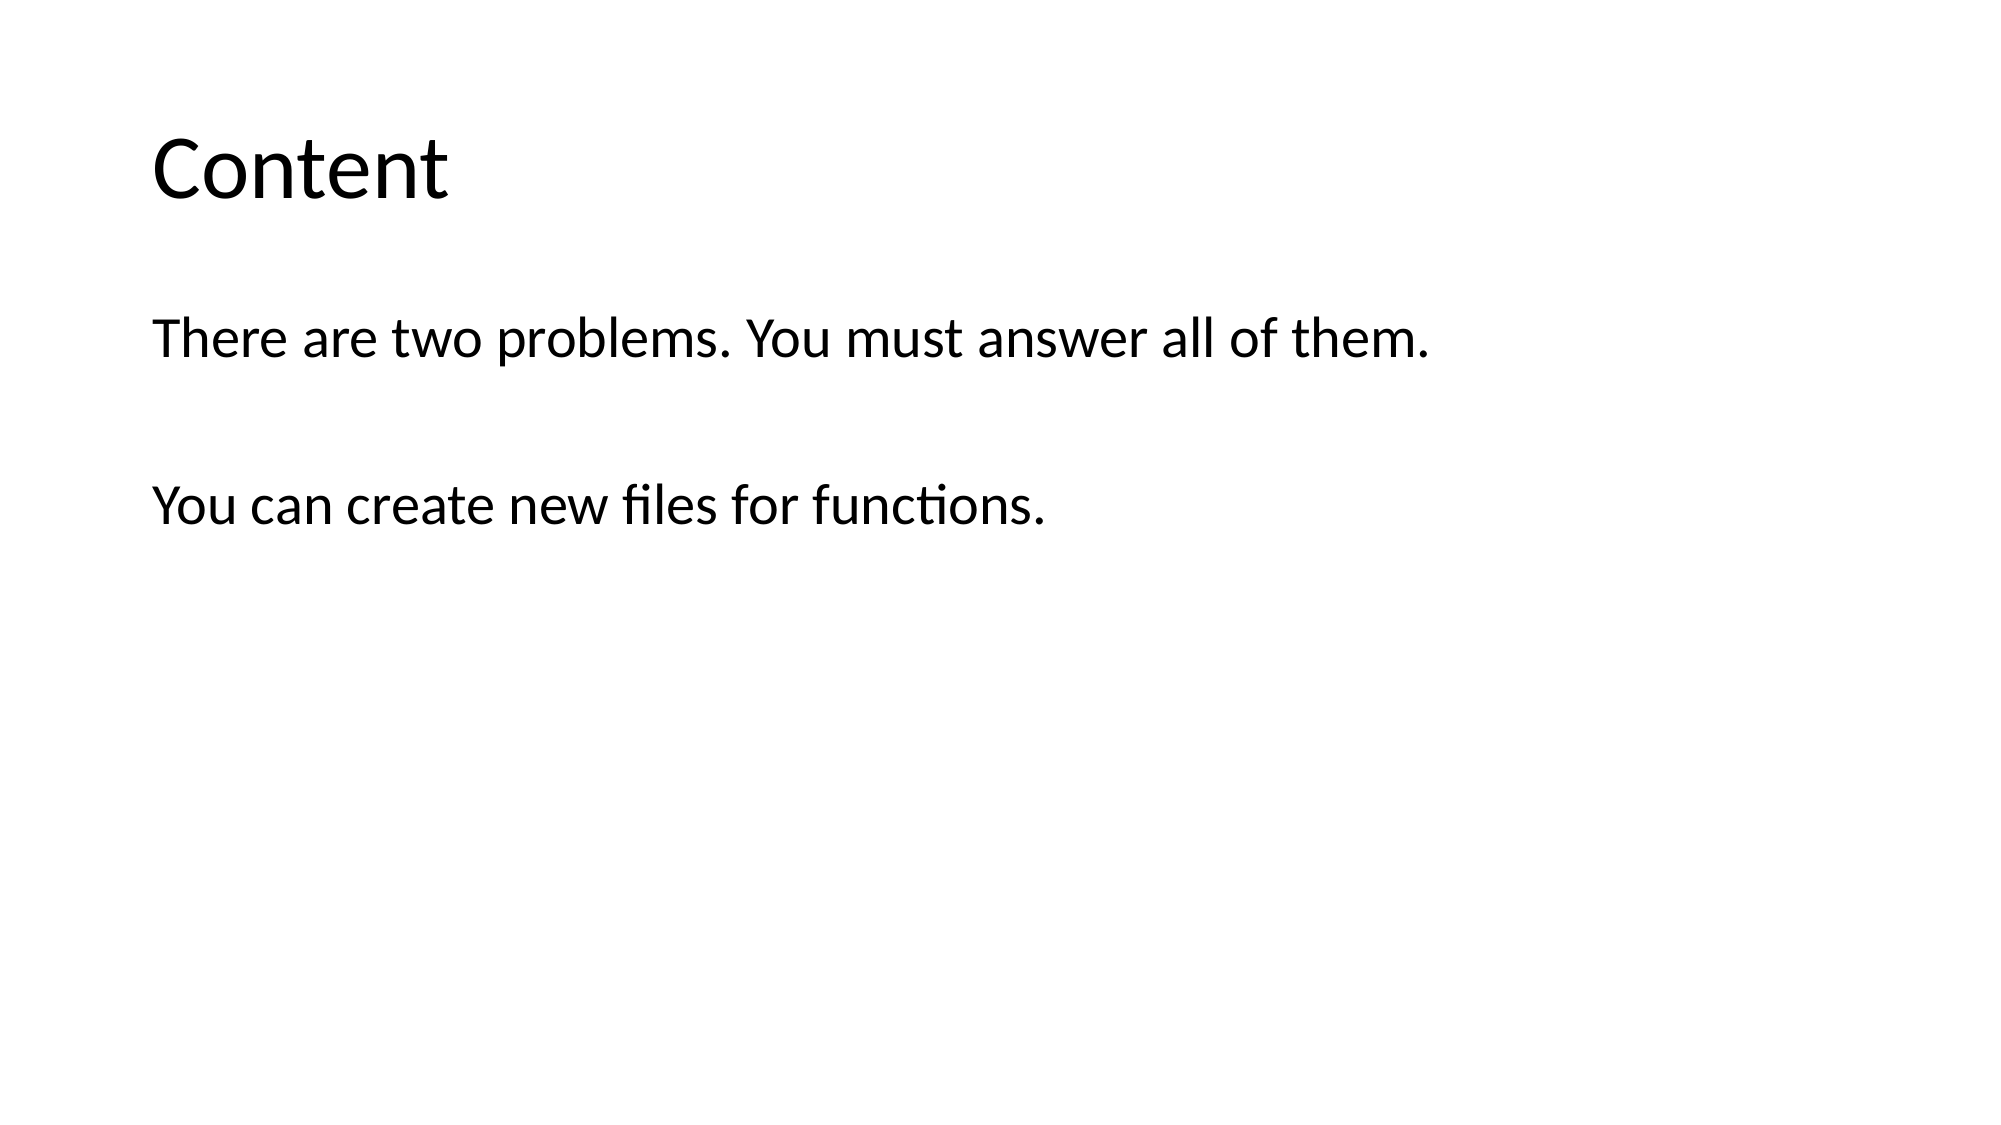

# Content
There are two problems. You must answer all of them.

You can create new files for functions.